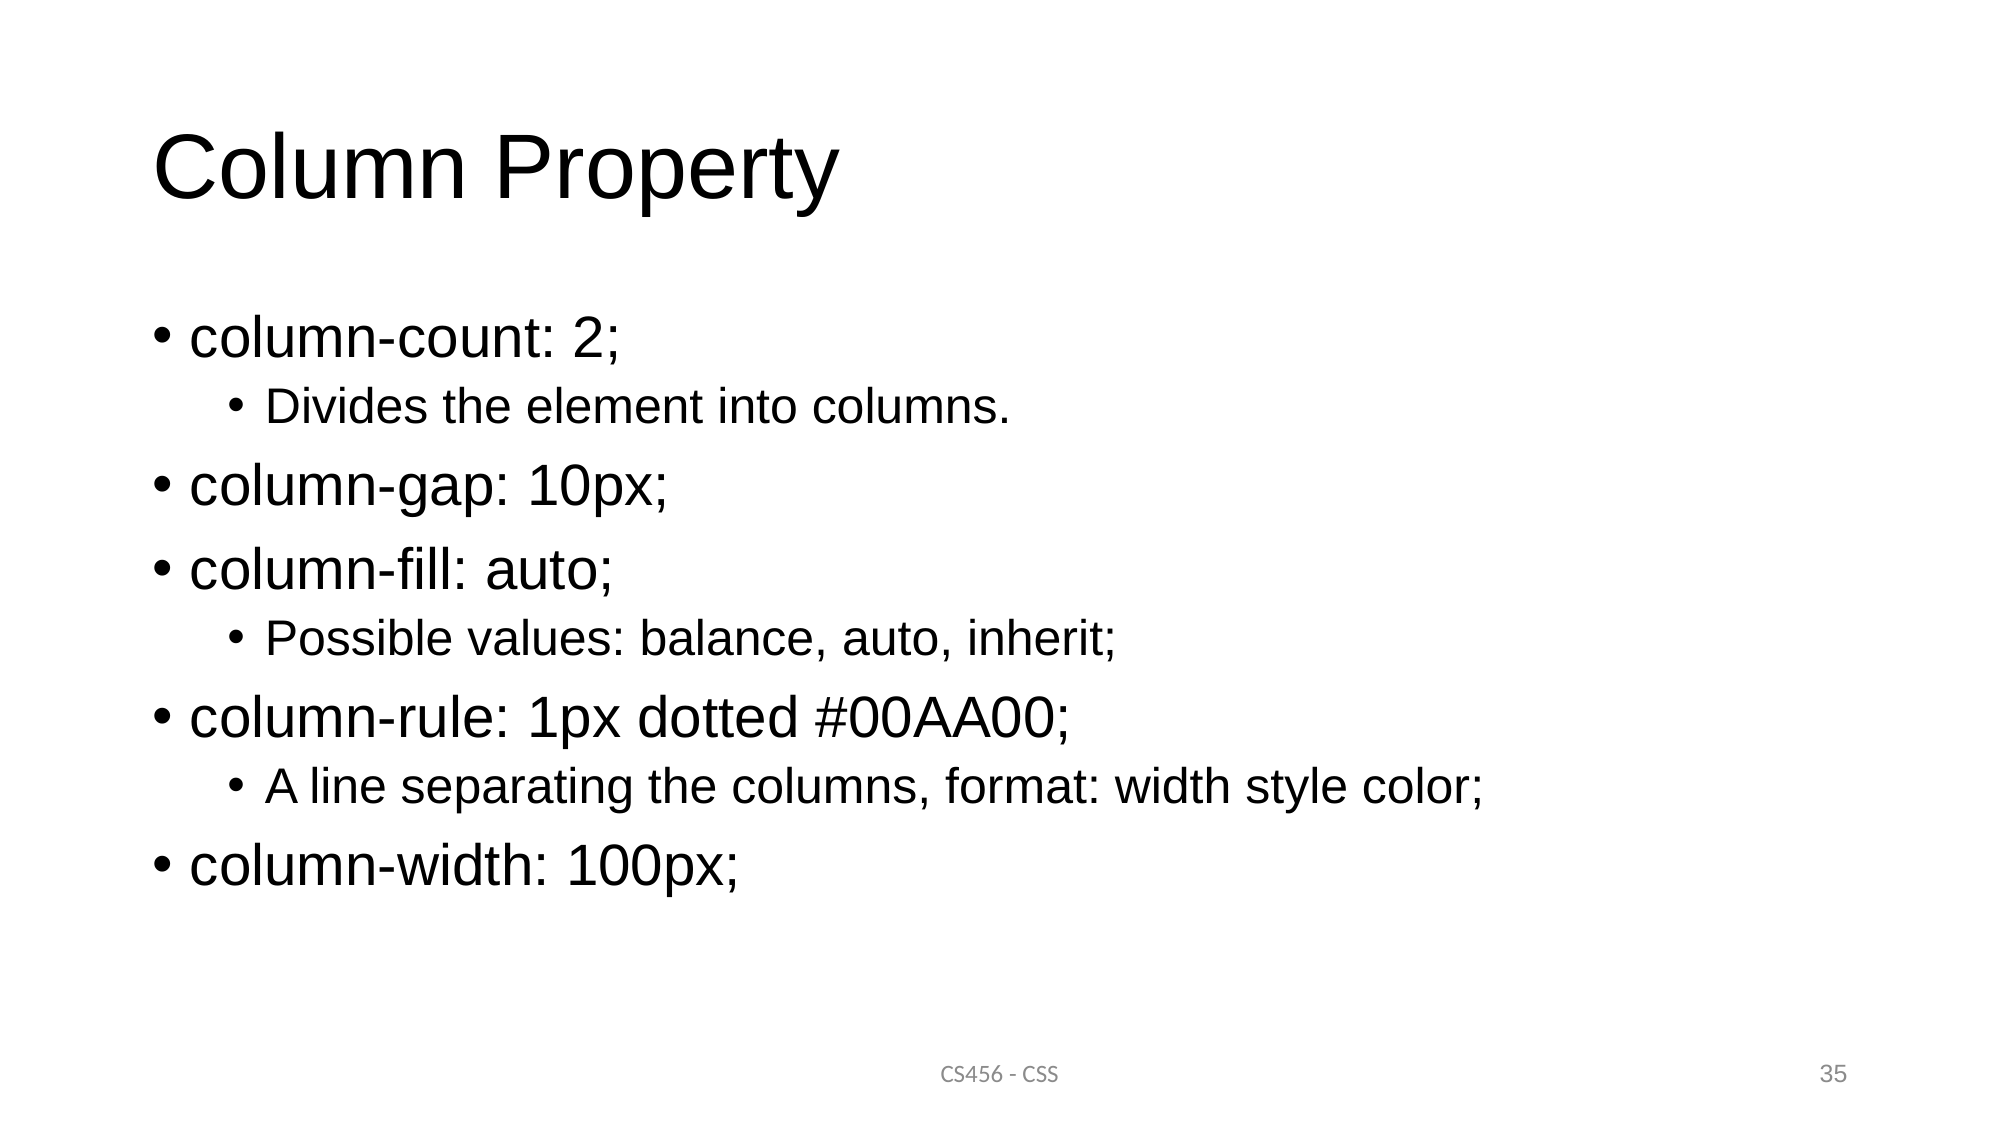

# Column Property
column-count: 2;
Divides the element into columns.
column-gap: 10px;
column-fill: auto;
Possible values: balance, auto, inherit;
column-rule: 1px dotted #00AA00;
A line separating the columns, format: width style color;
column-width: 100px;
CS456 - CSS
35